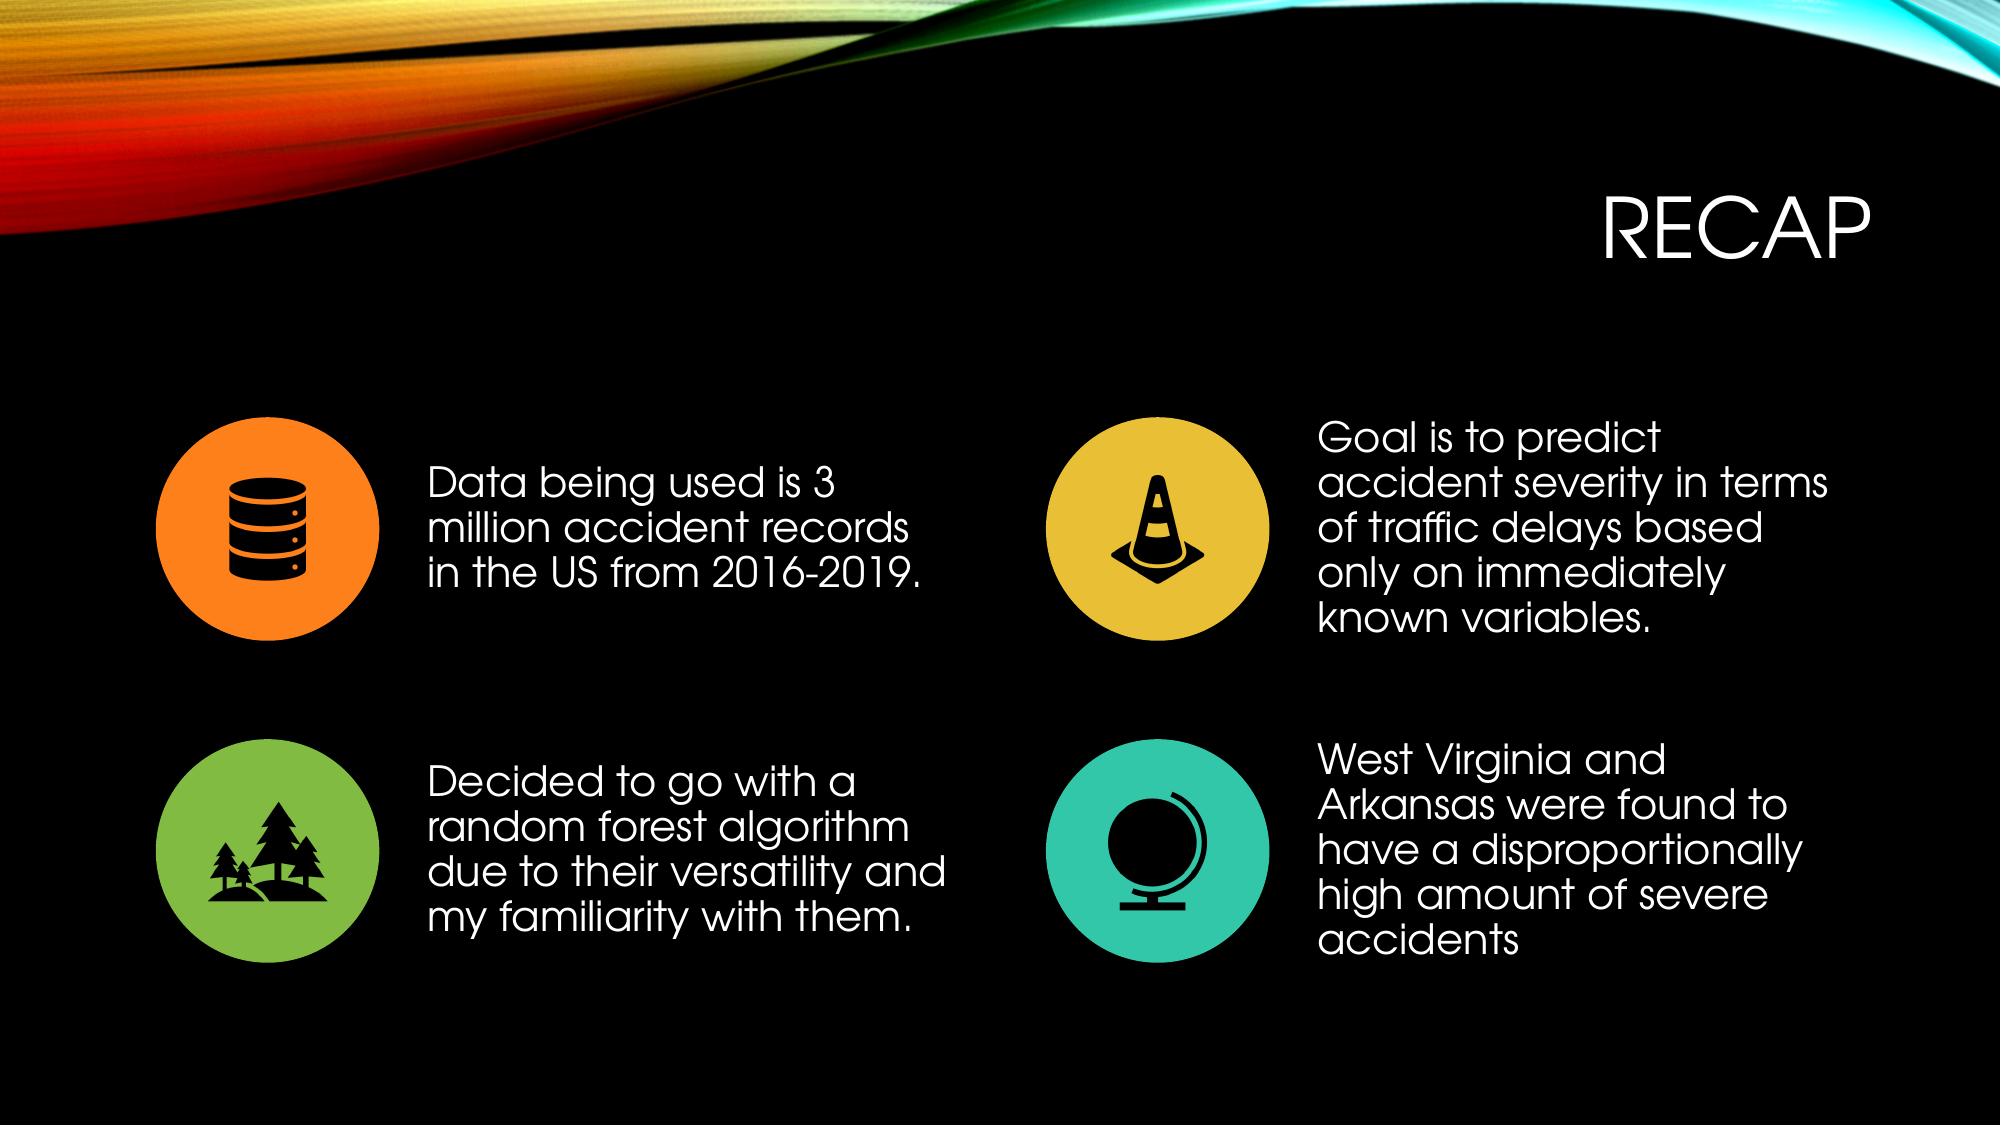

# Recap
Data being used is 3 million accident records in the US from 2016-2019.
Goal is to predict accident severity in terms of traffic delays based only on immediately known variables.
Decided to go with a random forest algorithm due to their versatility and my familiarity with them.
West Virginia and Arkansas were found to have a disproportionally high amount of severe accidents